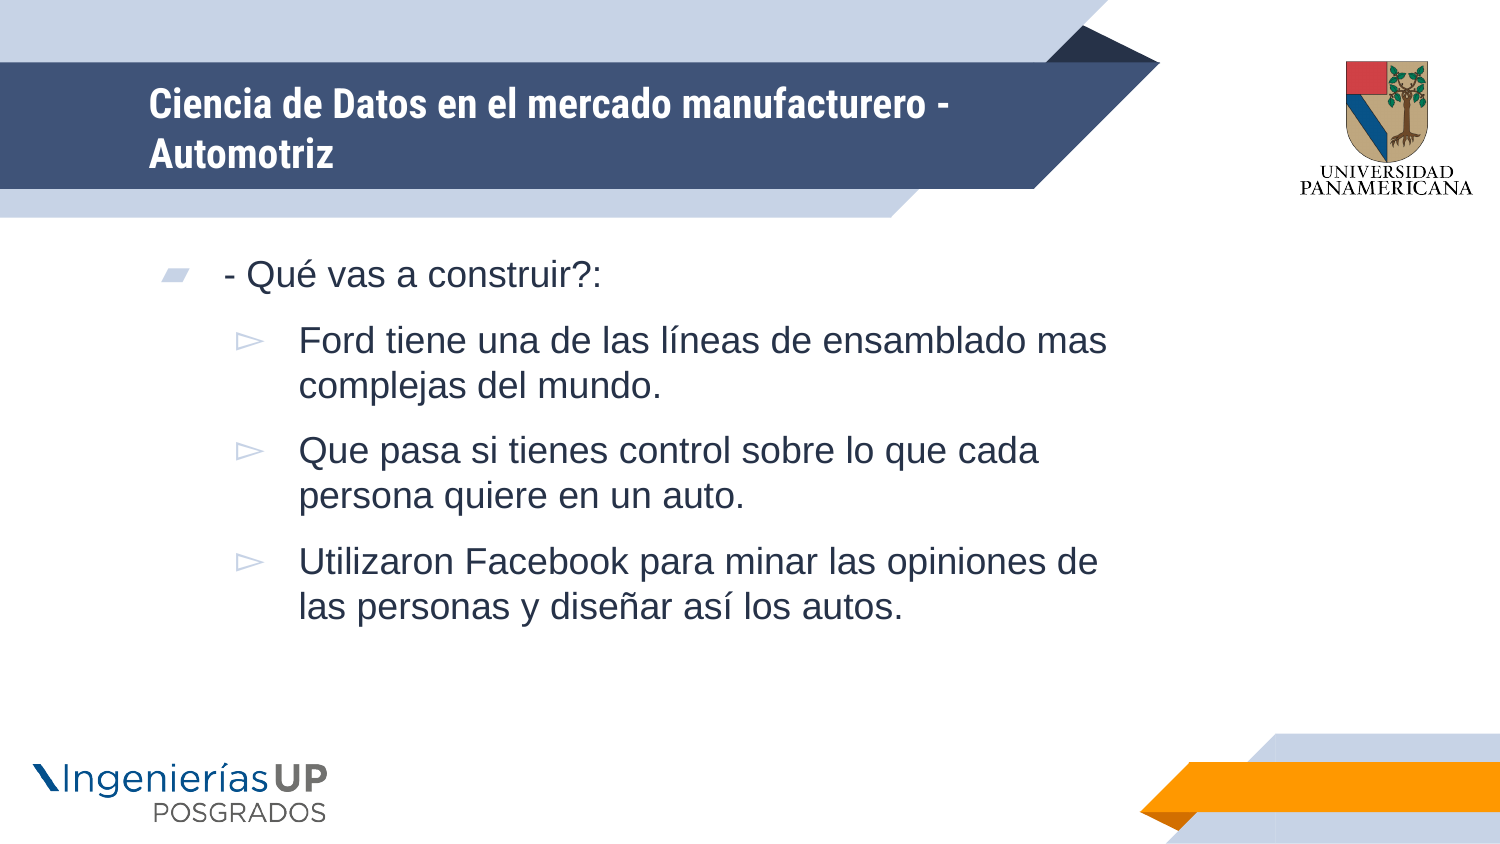

# Ciencia de Datos en el mercado manufacturero - Automotriz
- Qué vas a construir?:
Ford tiene una de las líneas de ensamblado mas complejas del mundo.
Que pasa si tienes control sobre lo que cada persona quiere en un auto.
Utilizaron Facebook para minar las opiniones de las personas y diseñar así los autos.